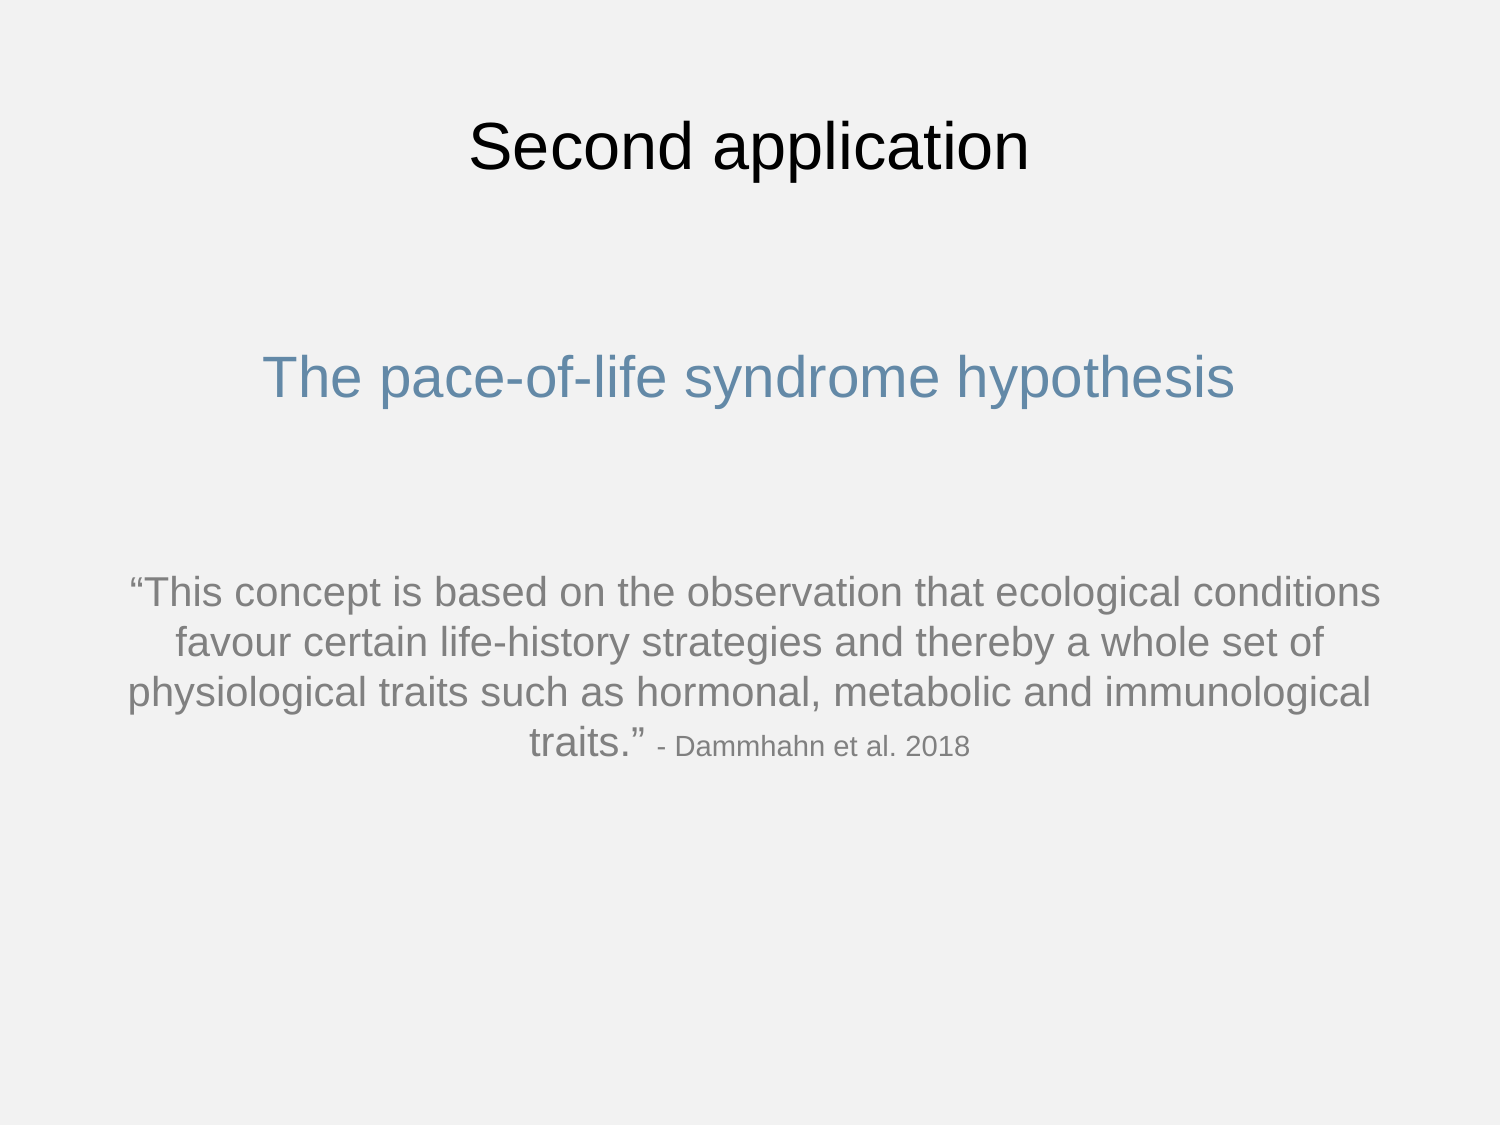

Second application
The pace-of-life syndrome hypothesis
 “This concept is based on the observation that ecological conditions favour certain life-history strategies and thereby a whole set of physiological traits such as hormonal, metabolic and immunological traits.” - Dammhahn et al. 2018